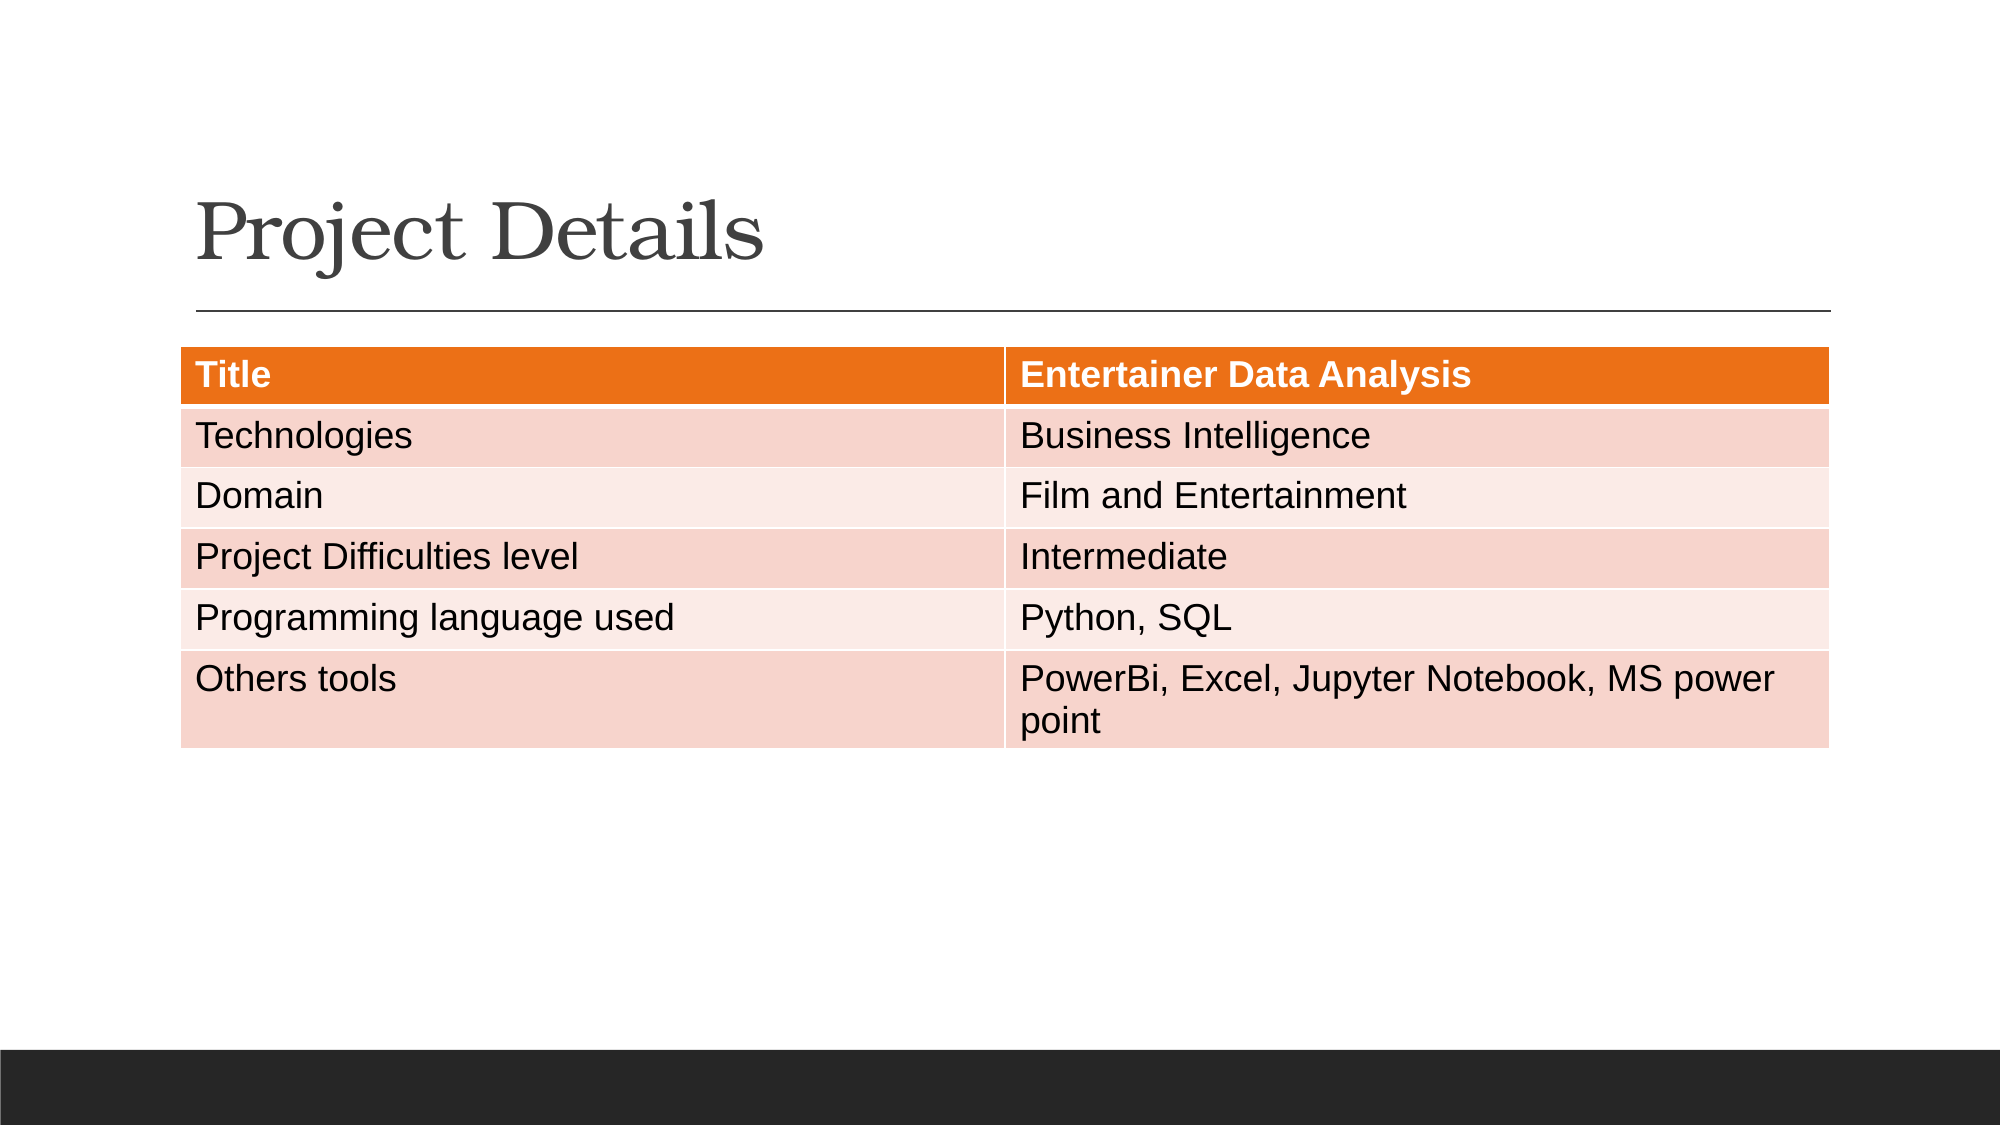

# Project Details
| Title | Entertainer Data Analysis |
| --- | --- |
| Technologies | Business Intelligence |
| Domain | Film and Entertainment |
| Project Difficulties level | Intermediate |
| Programming language used | Python, SQL |
| Others tools | PowerBi, Excel, Jupyter Notebook, MS power point |